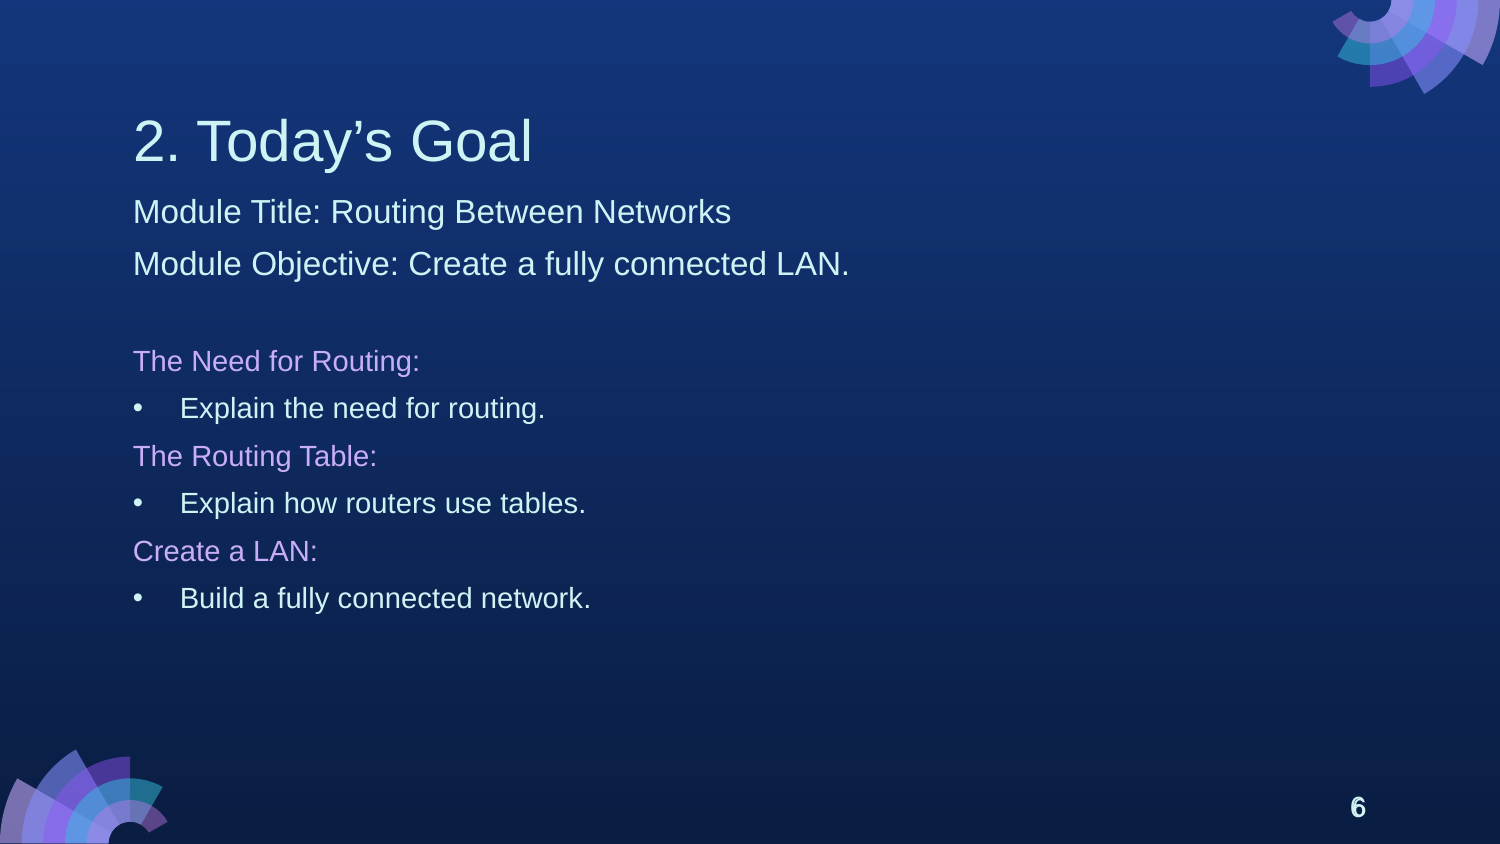

# 2. Today’s Goal
Module Title: Routing Between Networks
Module Objective: Create a fully connected LAN.

The Need for Routing:
Explain the need for routing.
The Routing Table:
Explain how routers use tables.
Create a LAN:
Build a fully connected network.
6